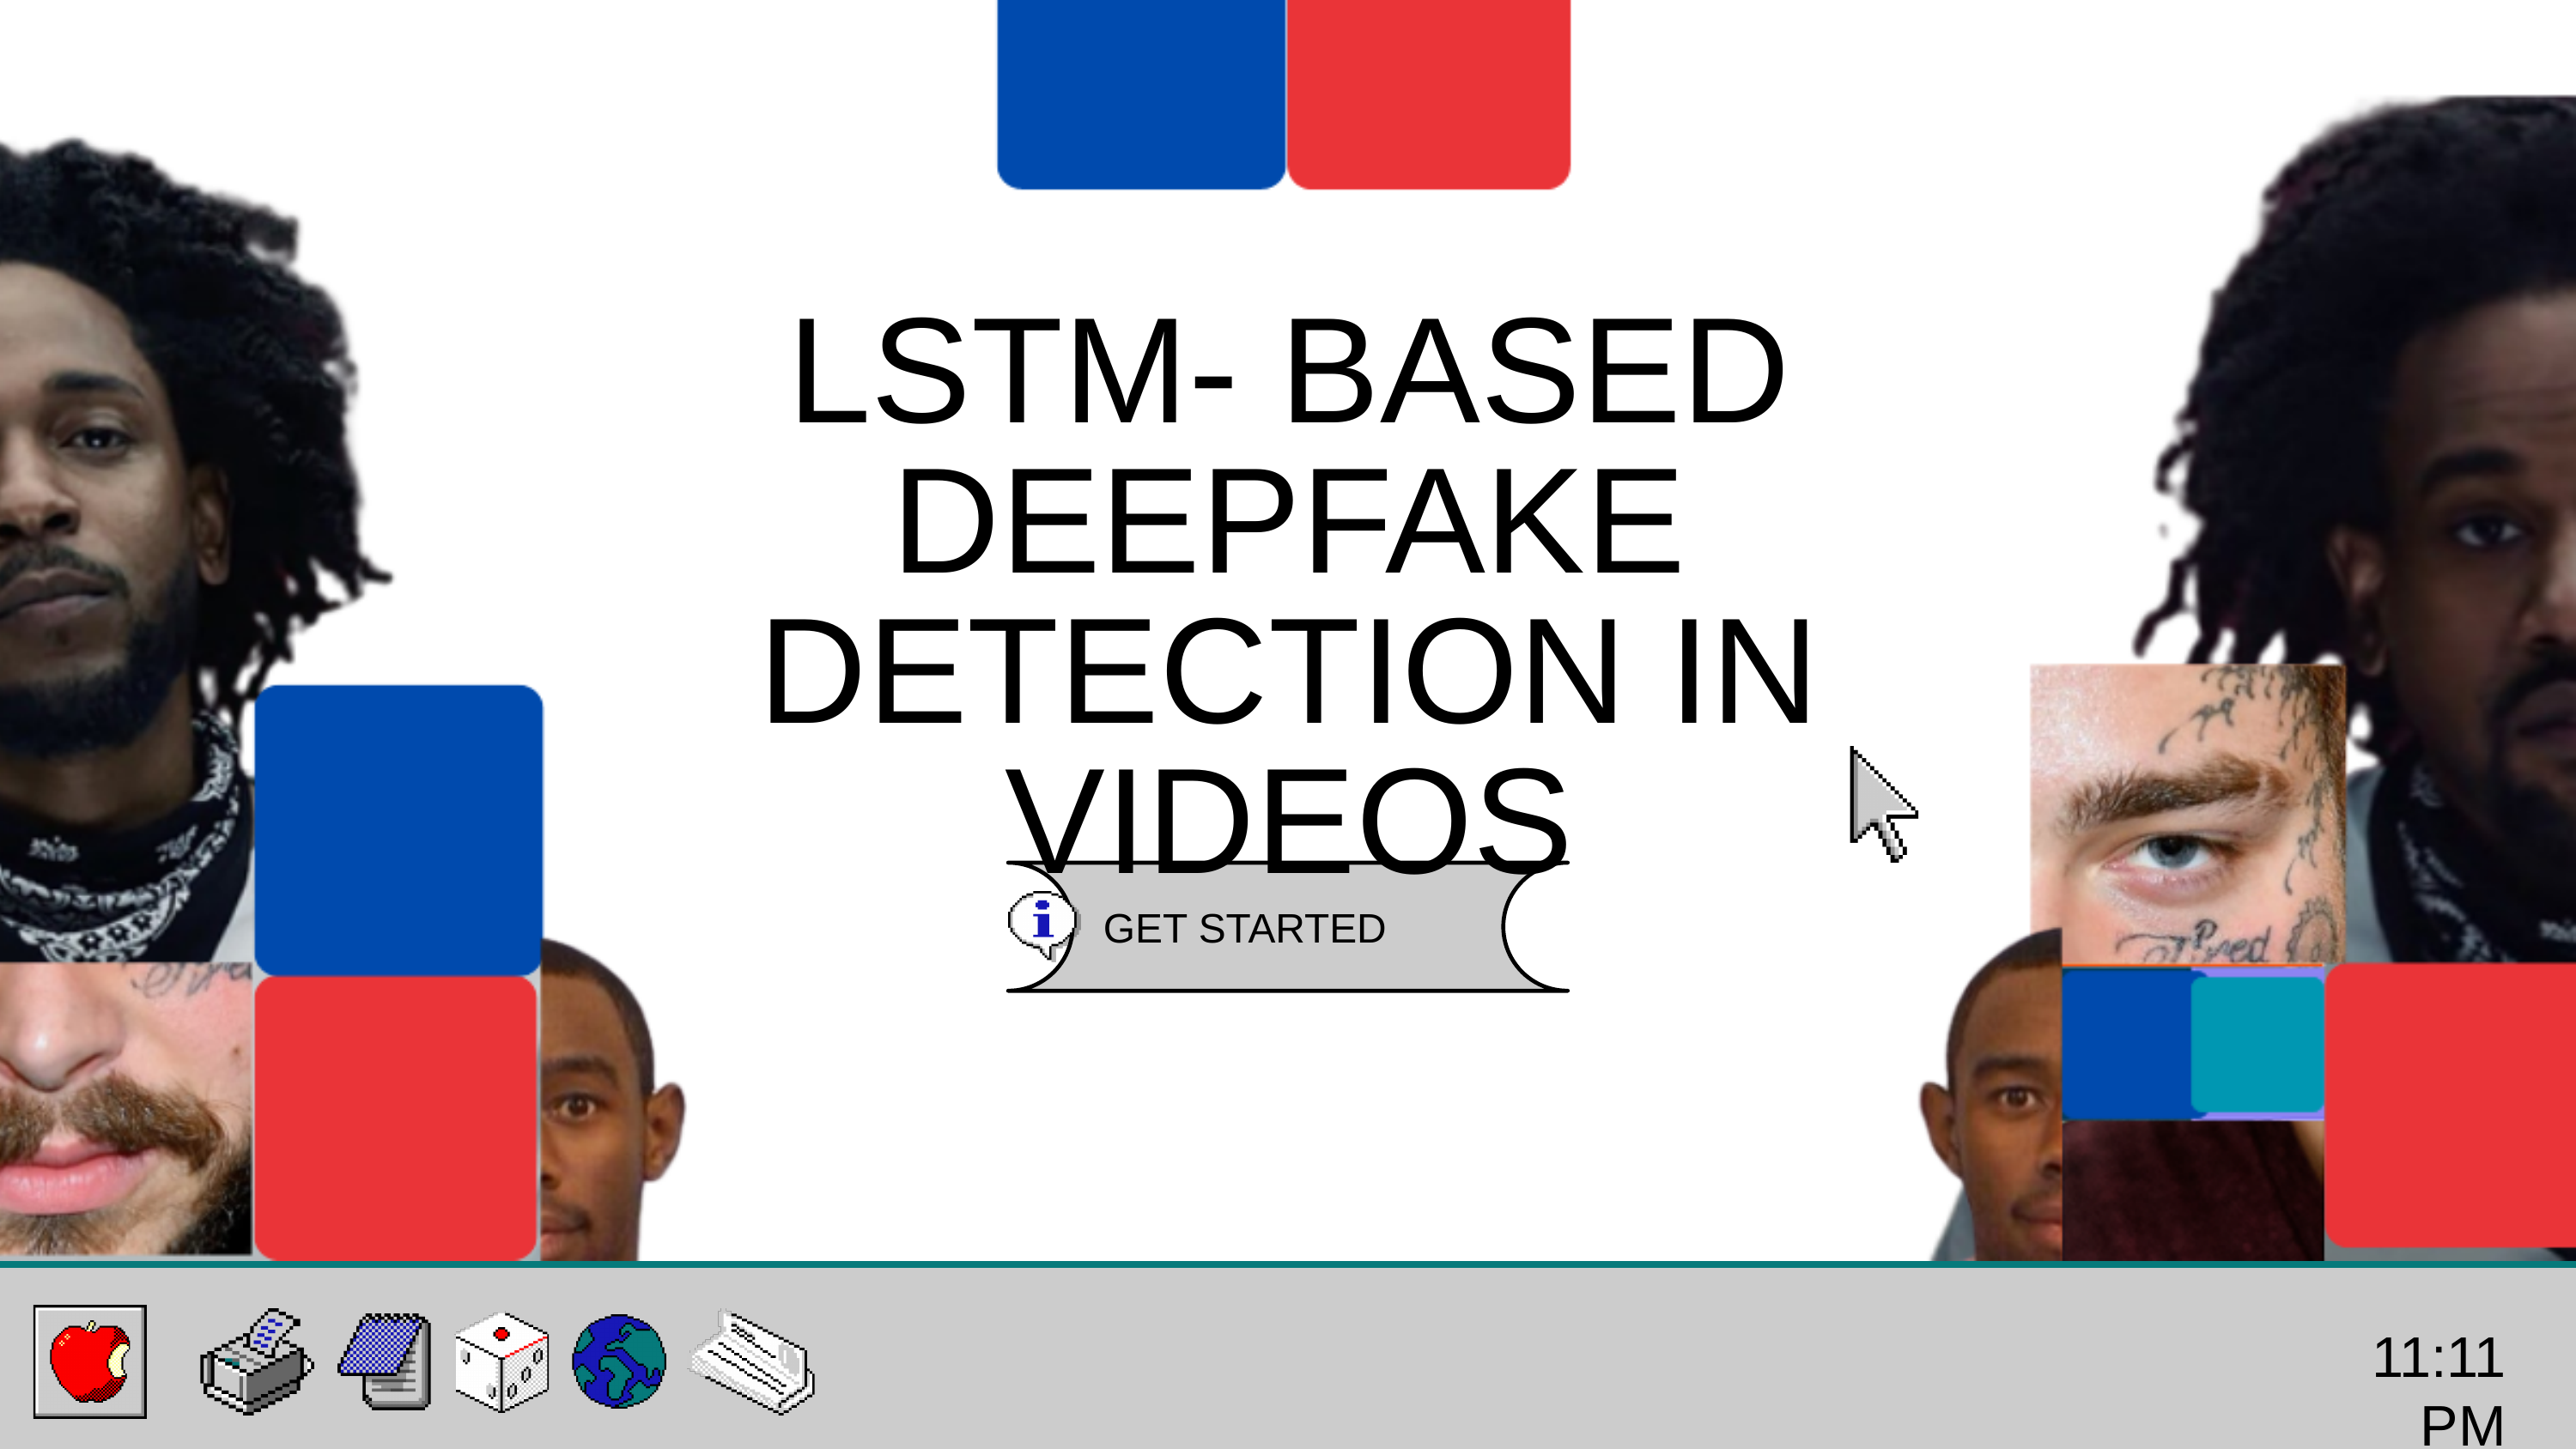

LSTM- BASED DEEPFAKE DETECTION IN VIDEOS

GET STARTED

11:11PM